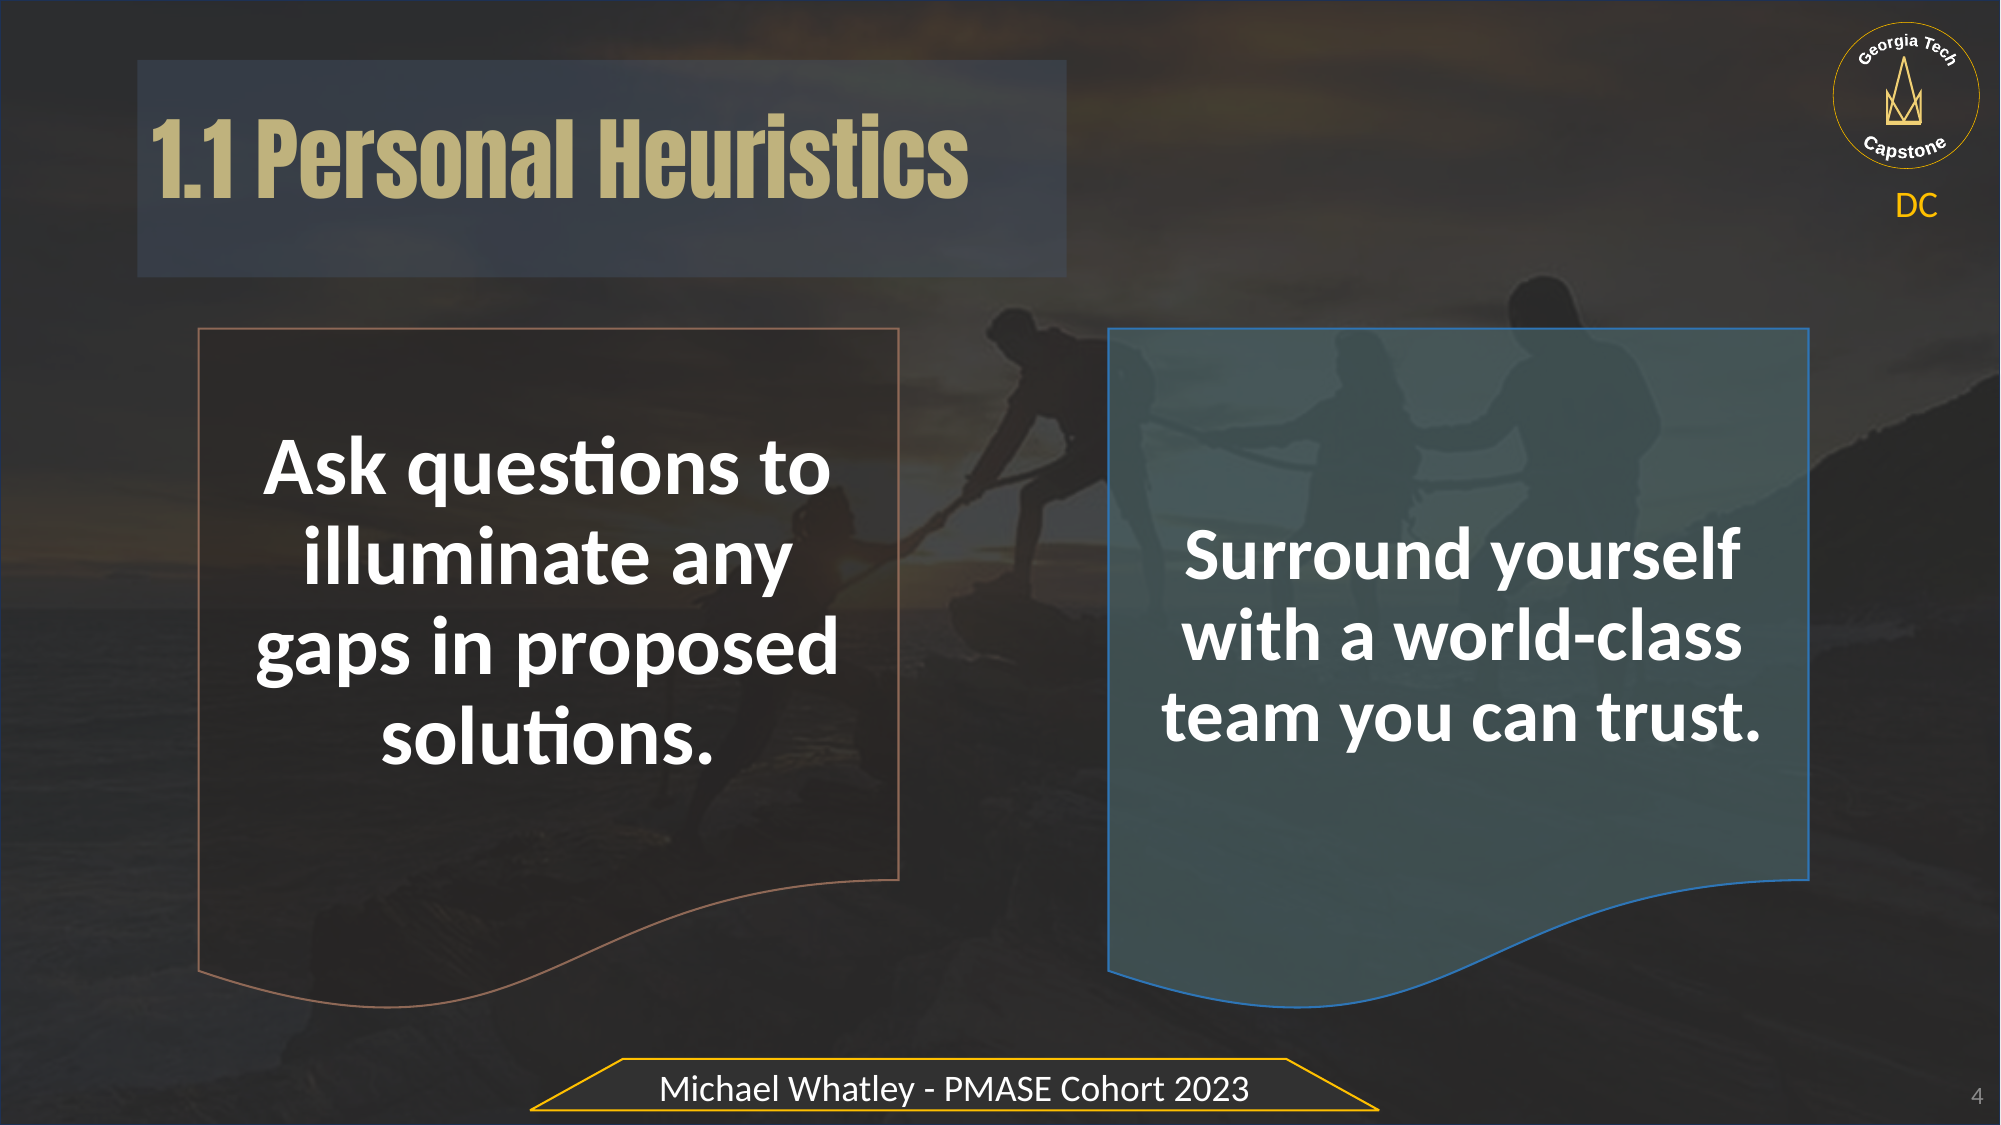

Georgia Tech

Capstone
# 1.1 Personal Heuristics
DC

Ask questions to illuminate any gaps in proposed solutions.

Surround yourself with a world-class team you can trust.

Michael Whatley - PMASE Cohort 2023
4